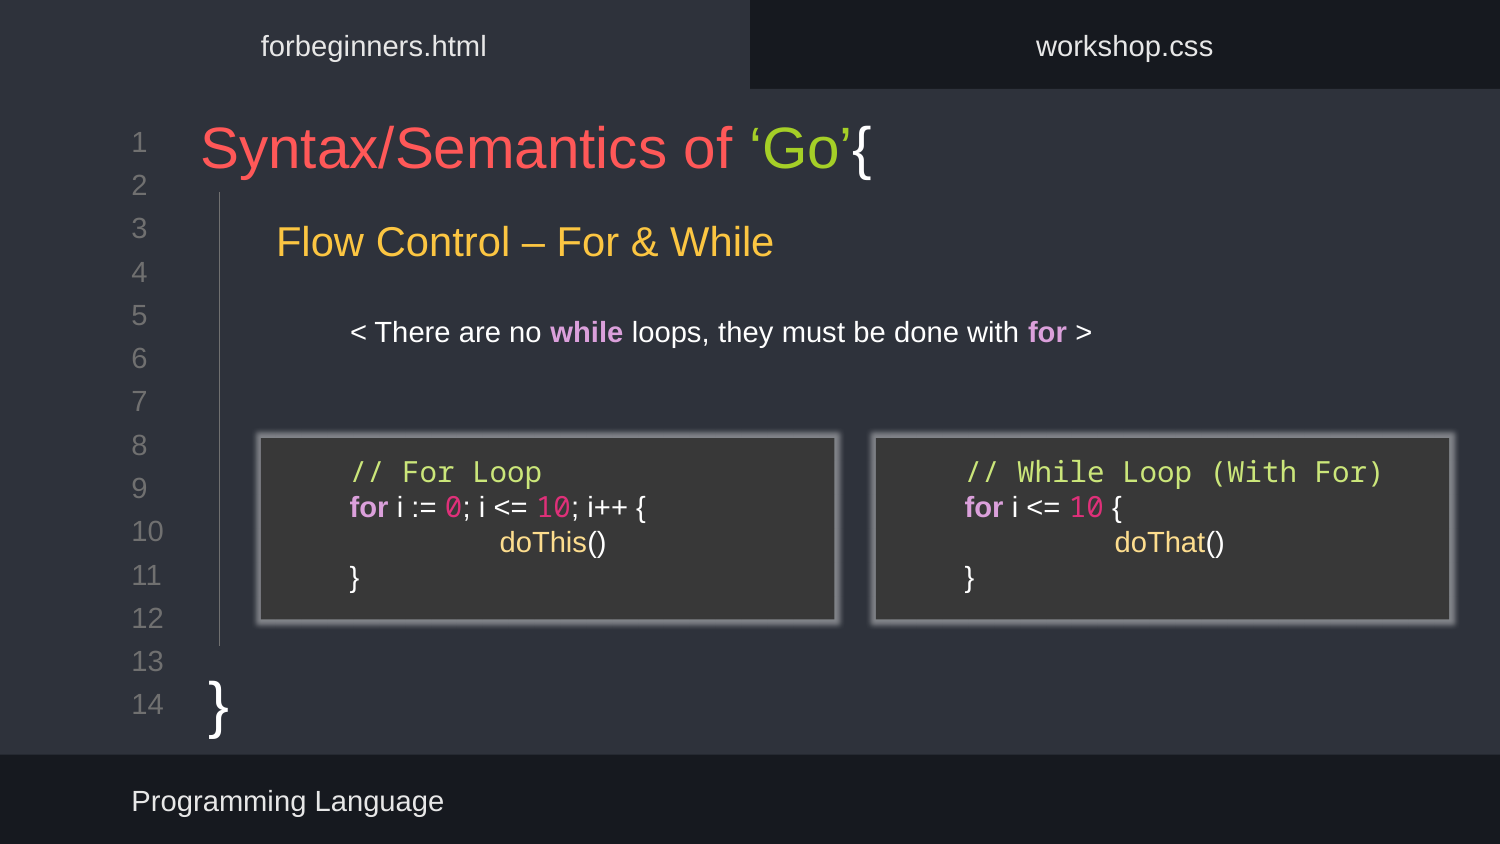

forbeginners.html
workshop.css
# Syntax/Semantics of ‘Go’{
Flow Control – For & While
}
< There are no while loops, they must be done with for >
// For Loop
for i := 0; i <= 10; i++ {
	doThis()
}
// While Loop (With For)
for i <= 10 {
	doThat()
}
Programming Language